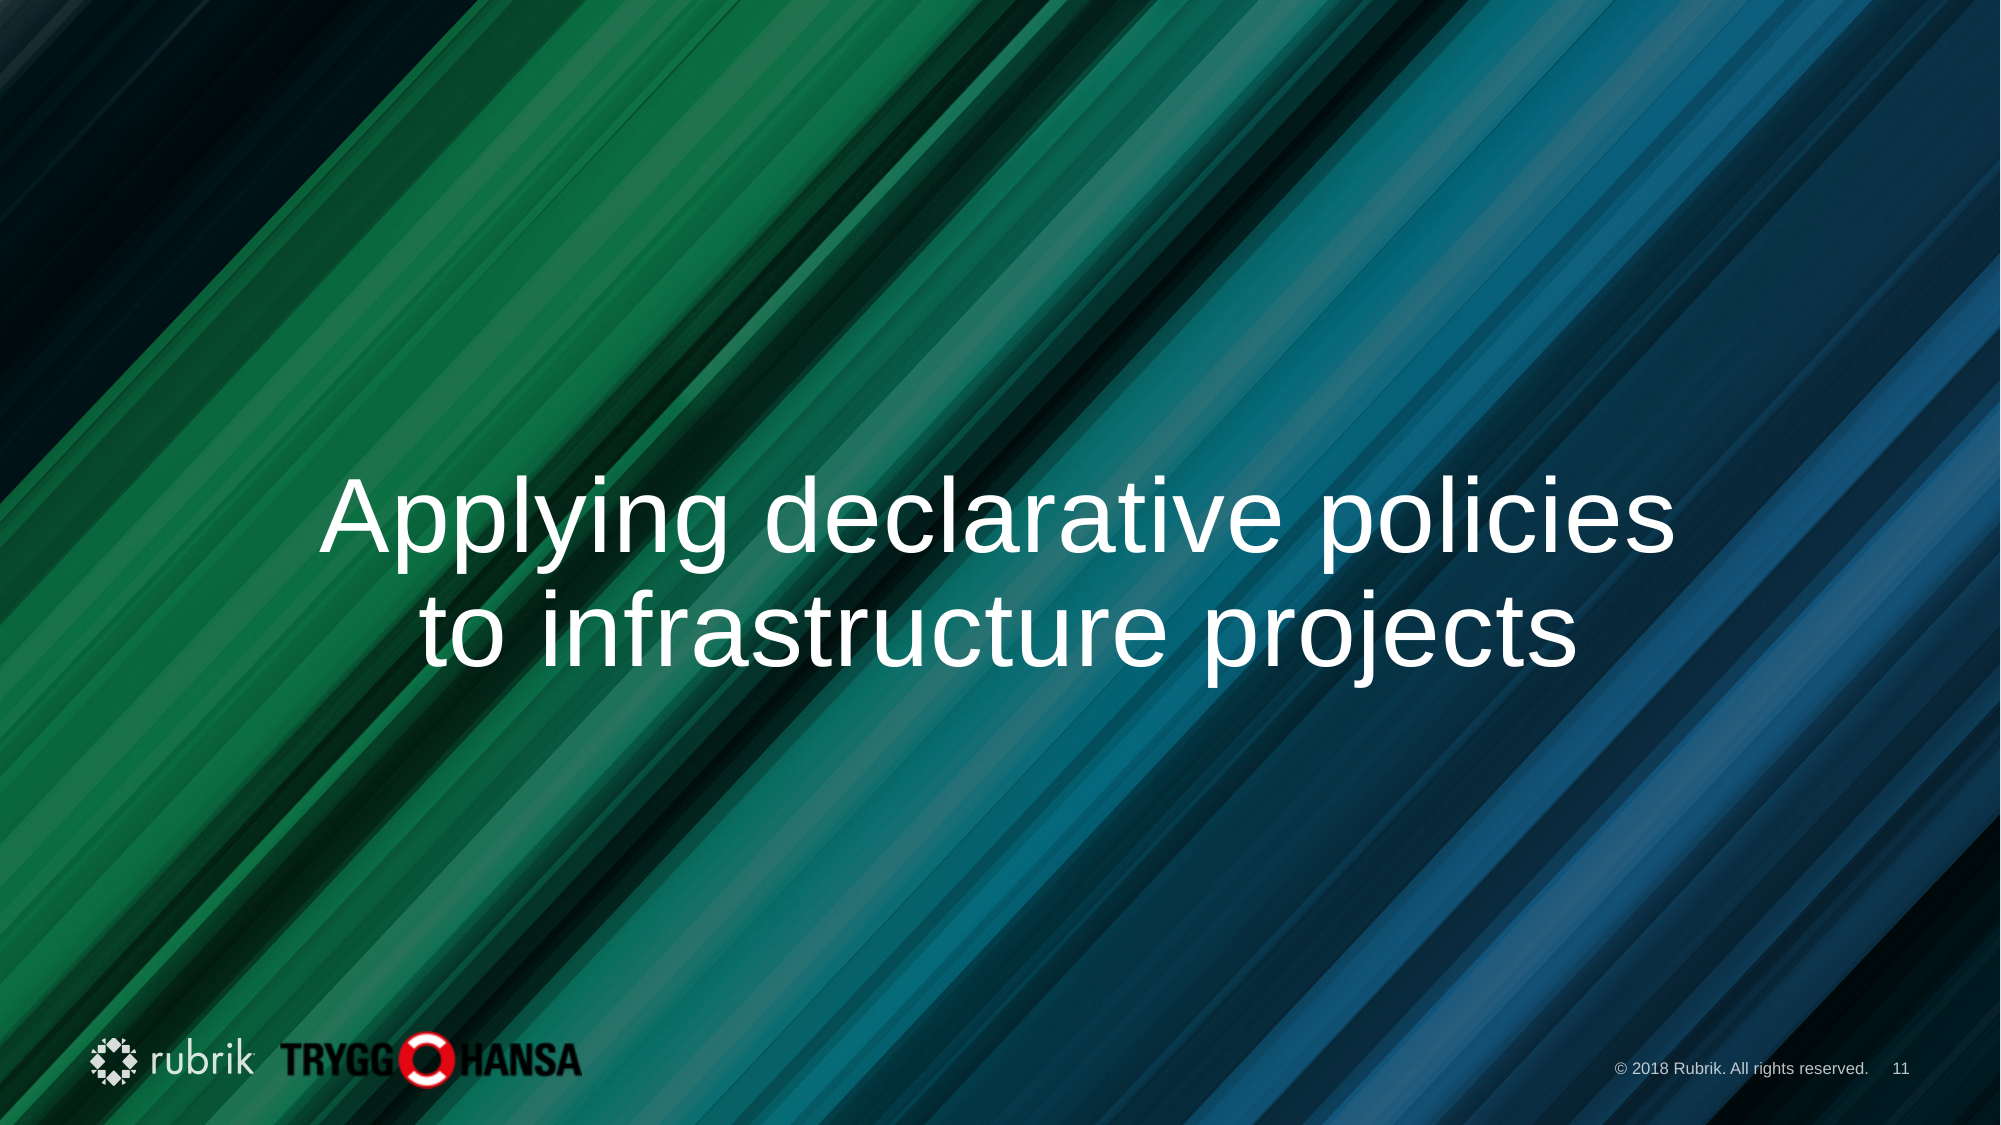

# Applying declarative policies to infrastructure projects